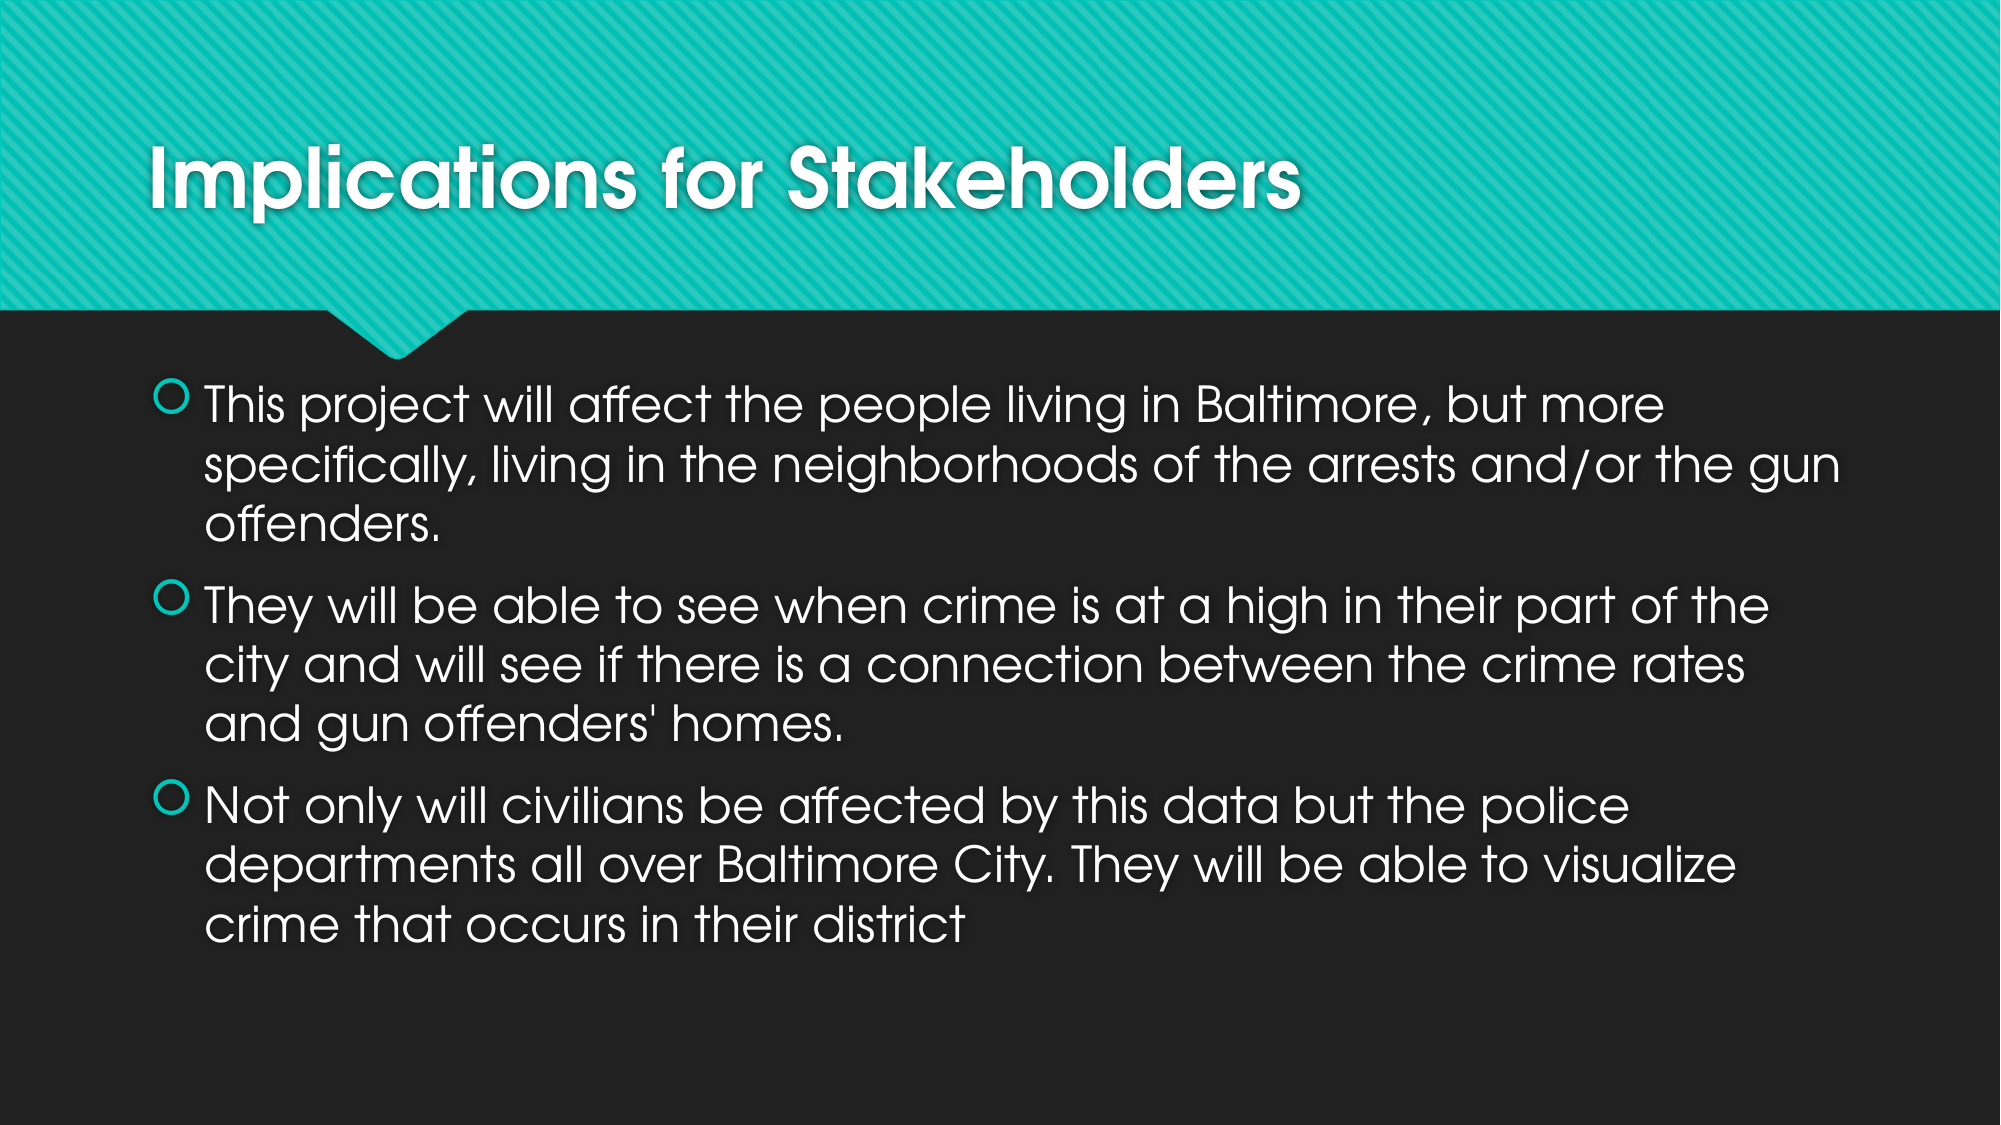

# Implications for Stakeholders
This project will affect the people living in Baltimore, but more specifically, living in the neighborhoods of the arrests and/or the gun offenders.
They will be able to see when crime is at a high in their part of the city and will see if there is a connection between the crime rates and gun offenders' homes.
Not only will civilians be affected by this data but the police departments all over Baltimore City. They will be able to visualize crime that occurs in their district